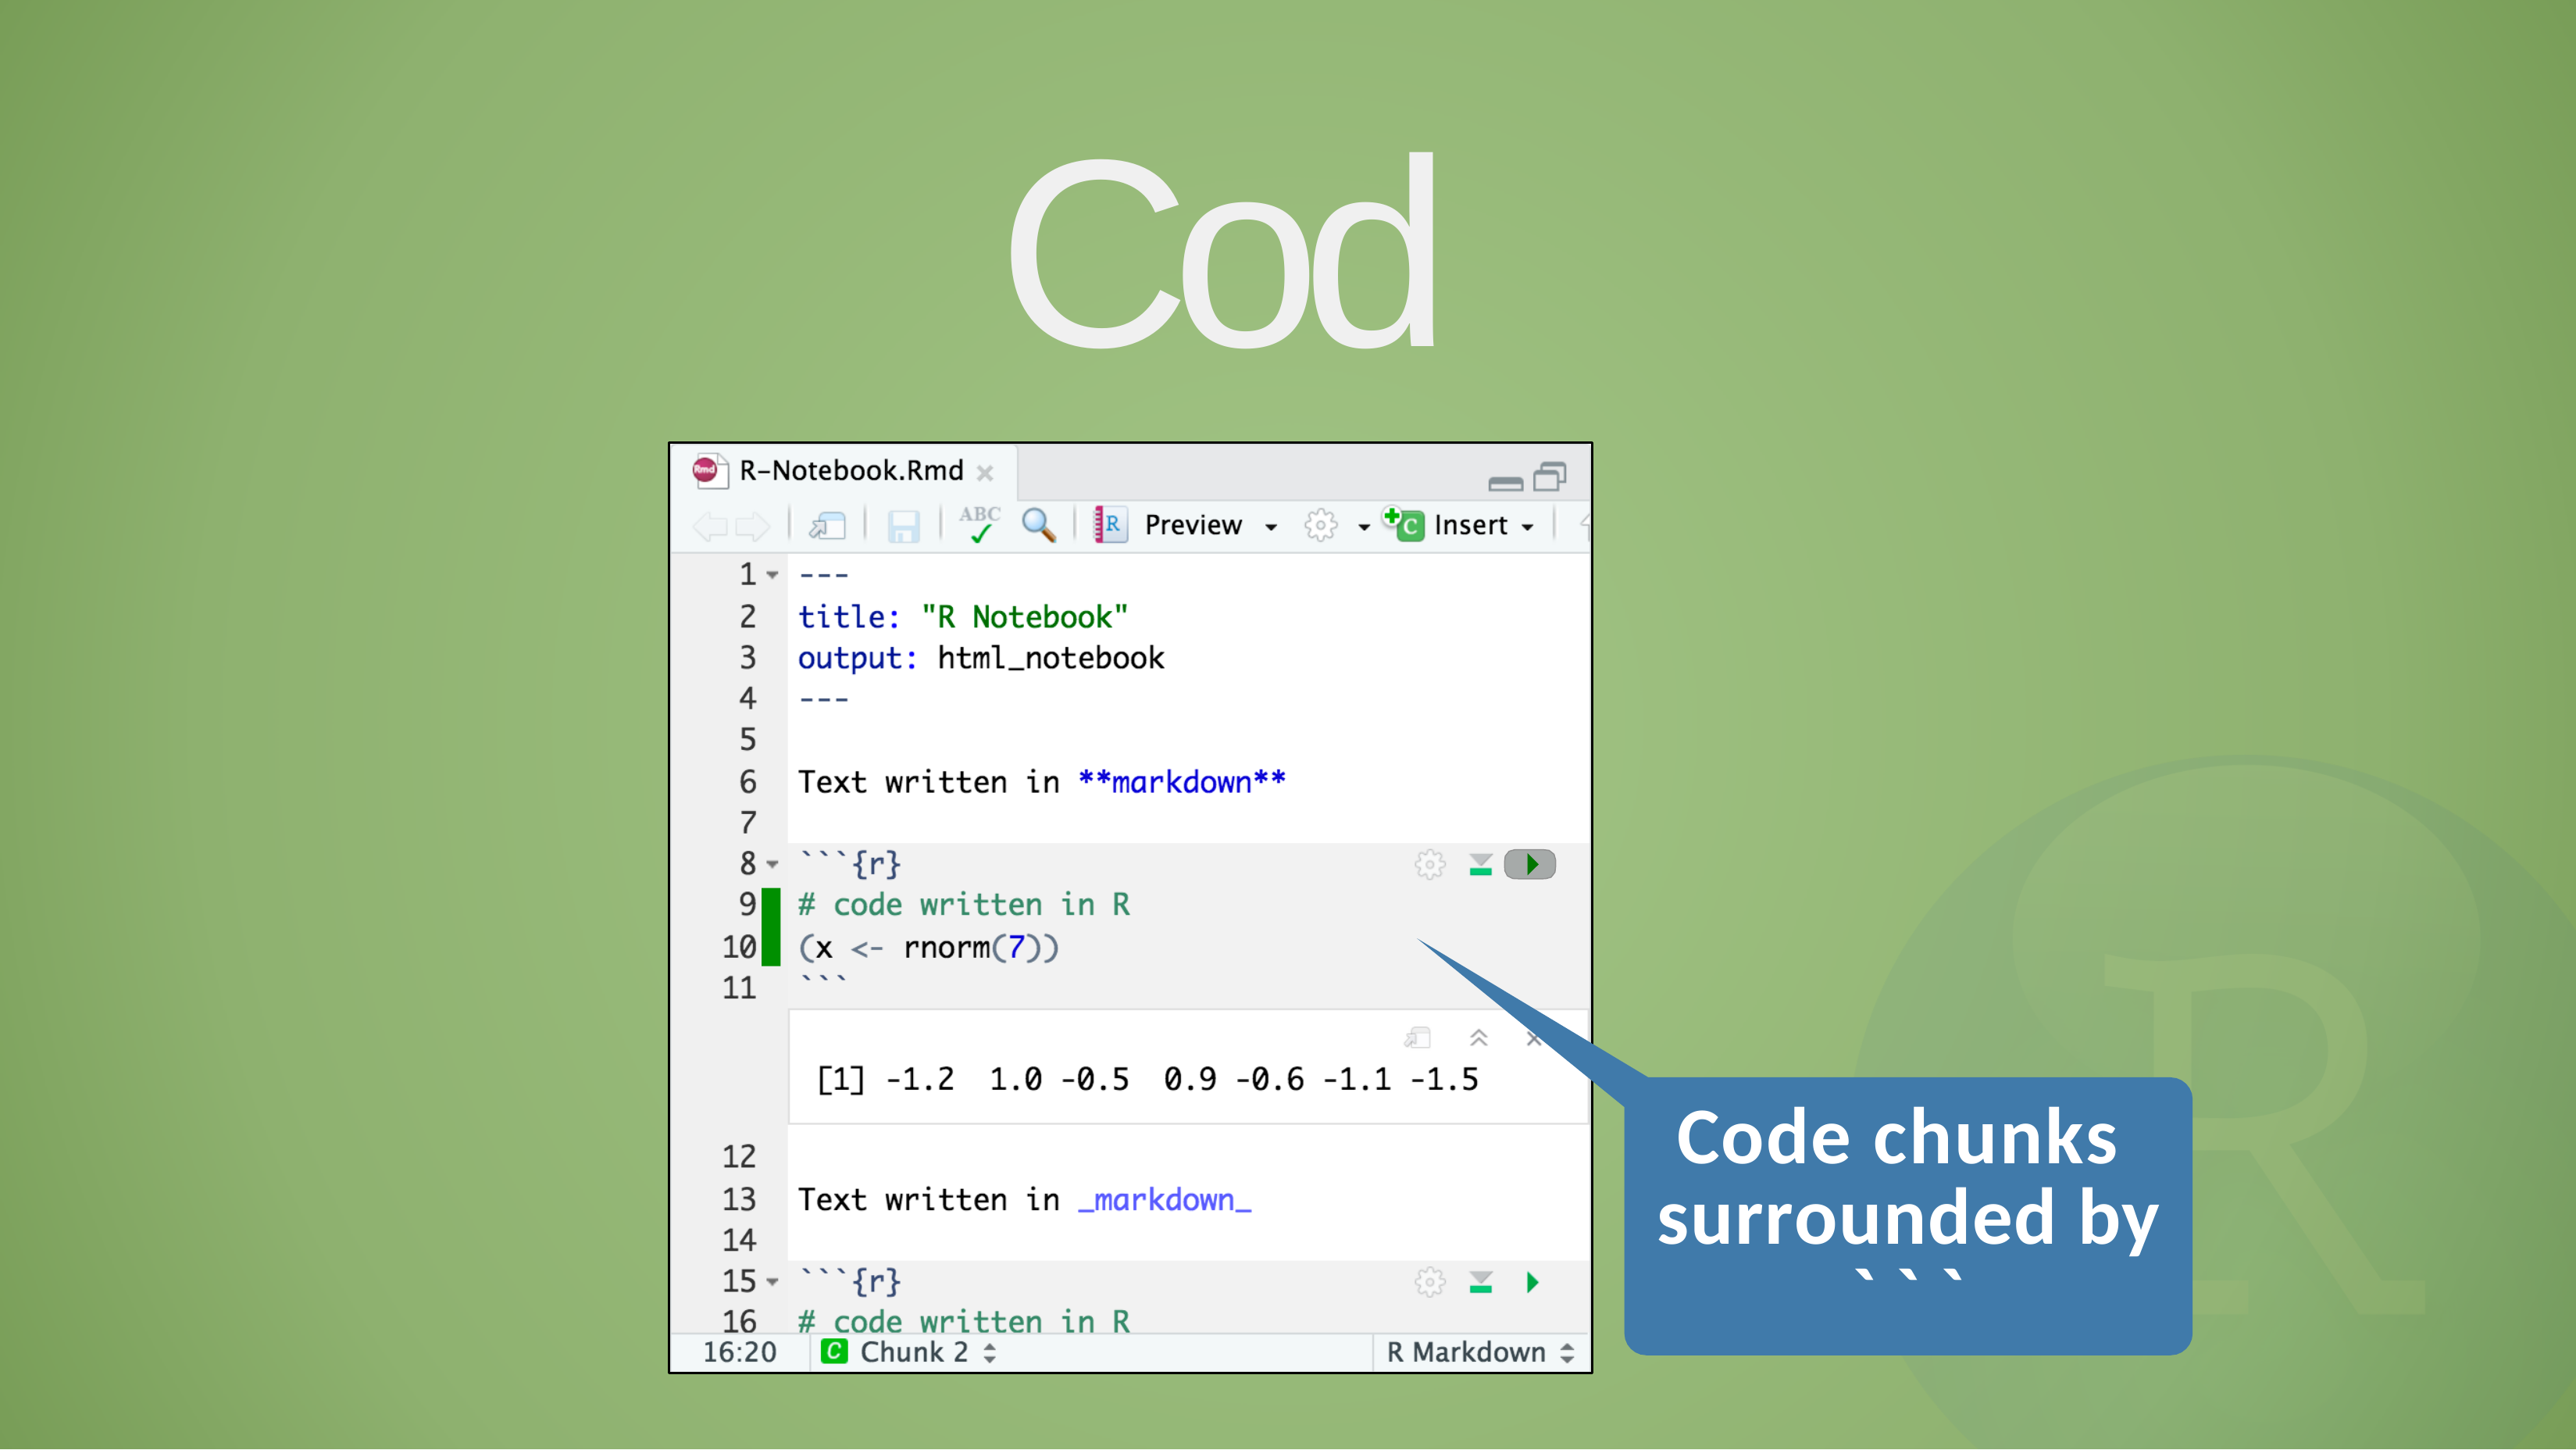

# Code

Code chunks  surrounded by
```